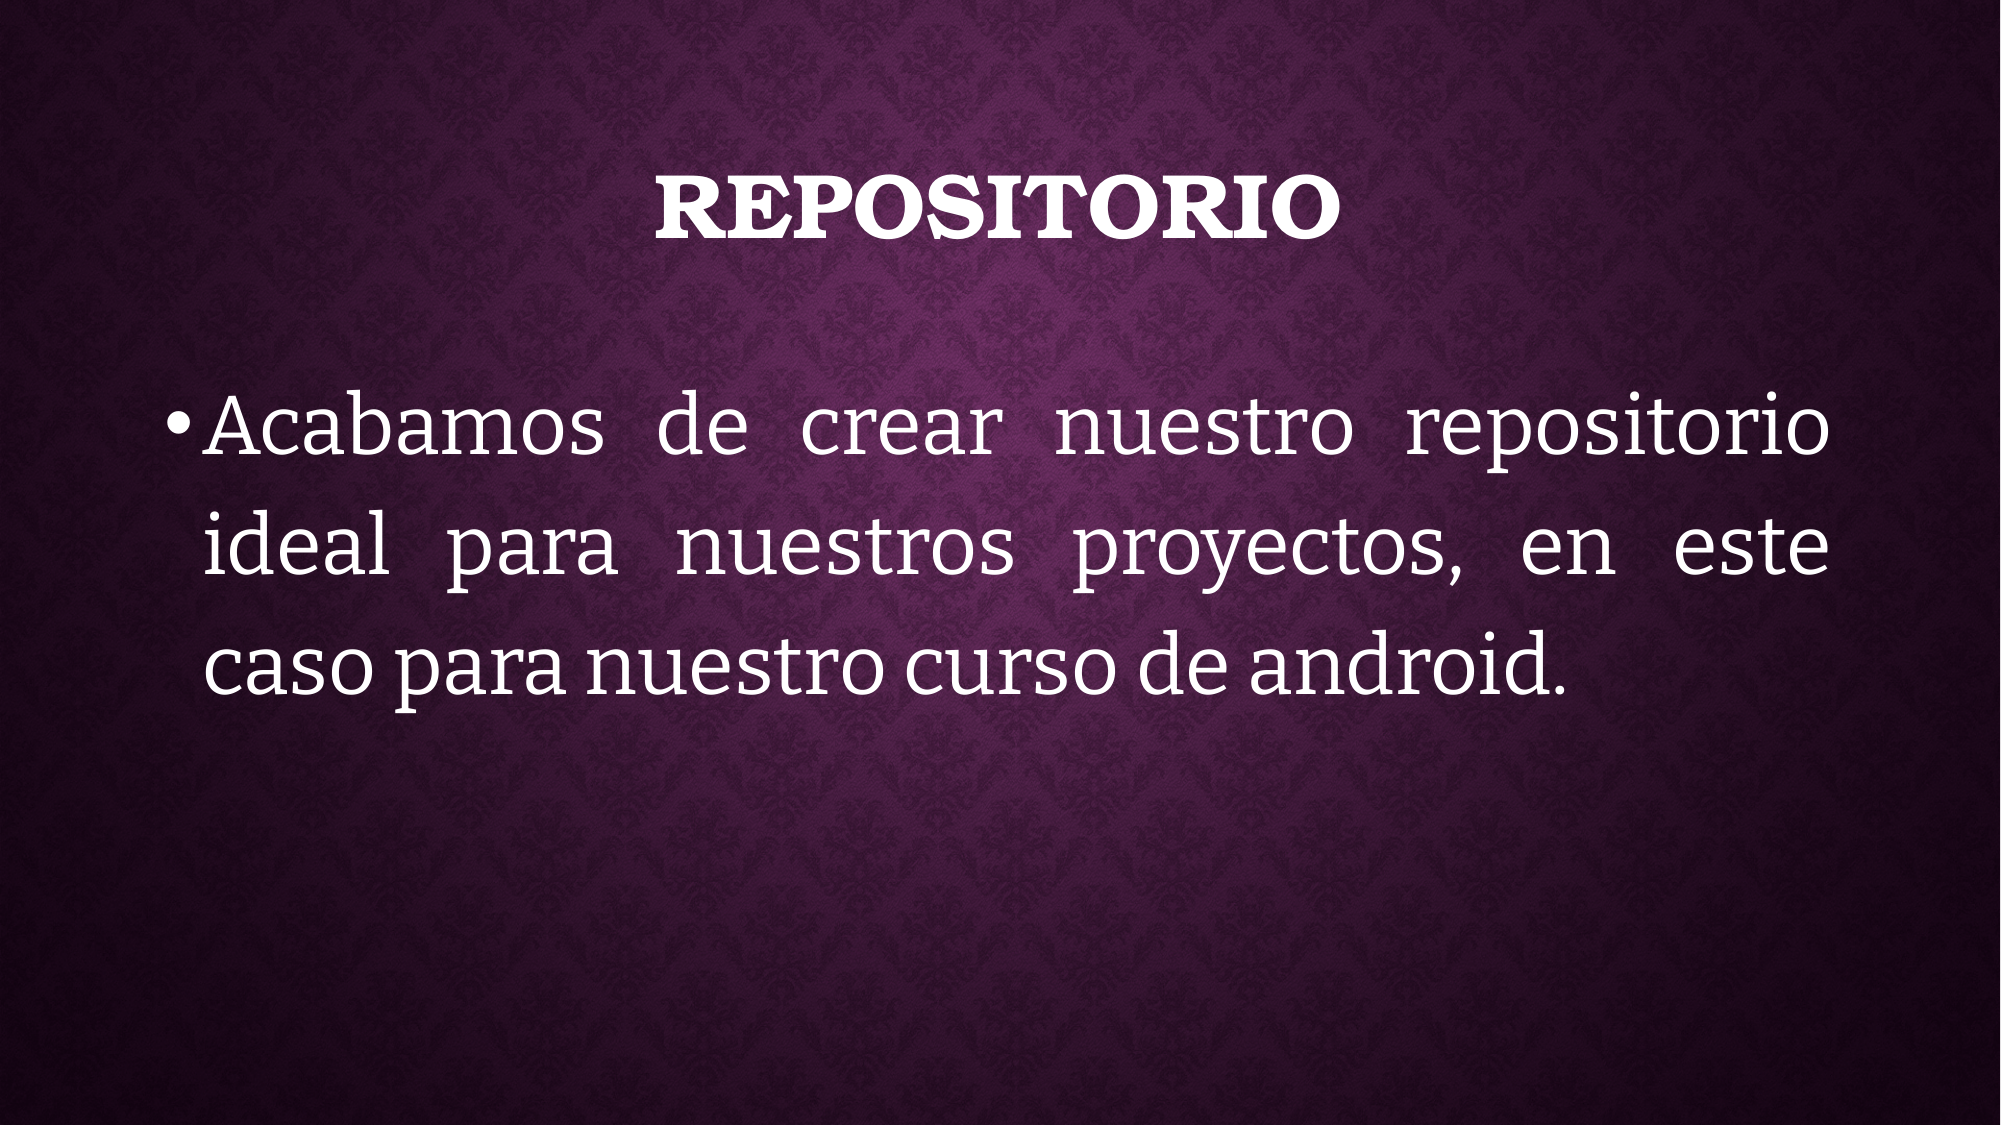

# Repositorio
Acabamos de crear nuestro repositorio ideal para nuestros proyectos, en este caso para nuestro curso de android.